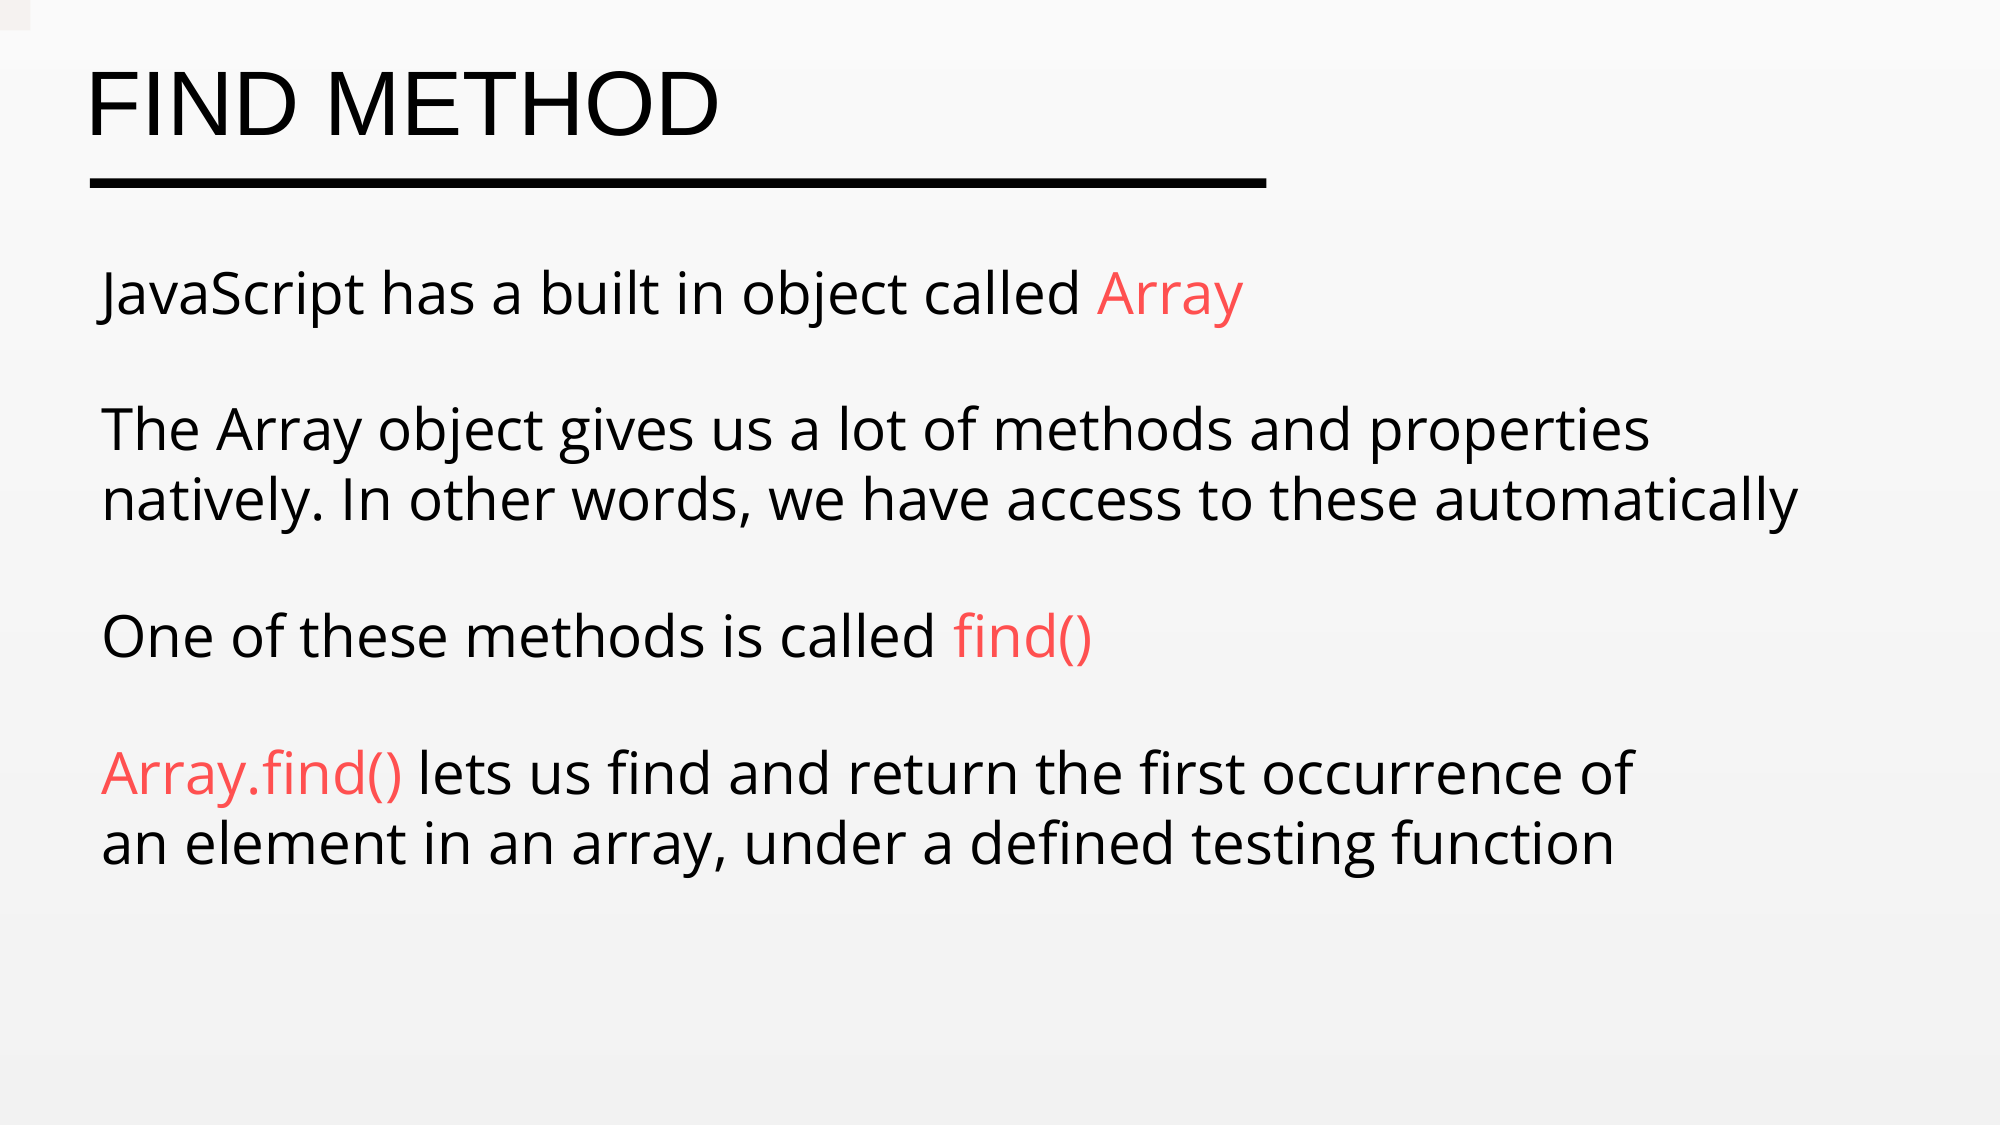

JavaScript has a built in object called Array
The Array object gives us a lot of methods and properties natively. In other words, we have access to these automatically
One of these methods is called find()
Array.find() lets us find and return the first occurrence of an element in an array, under a defined testing function